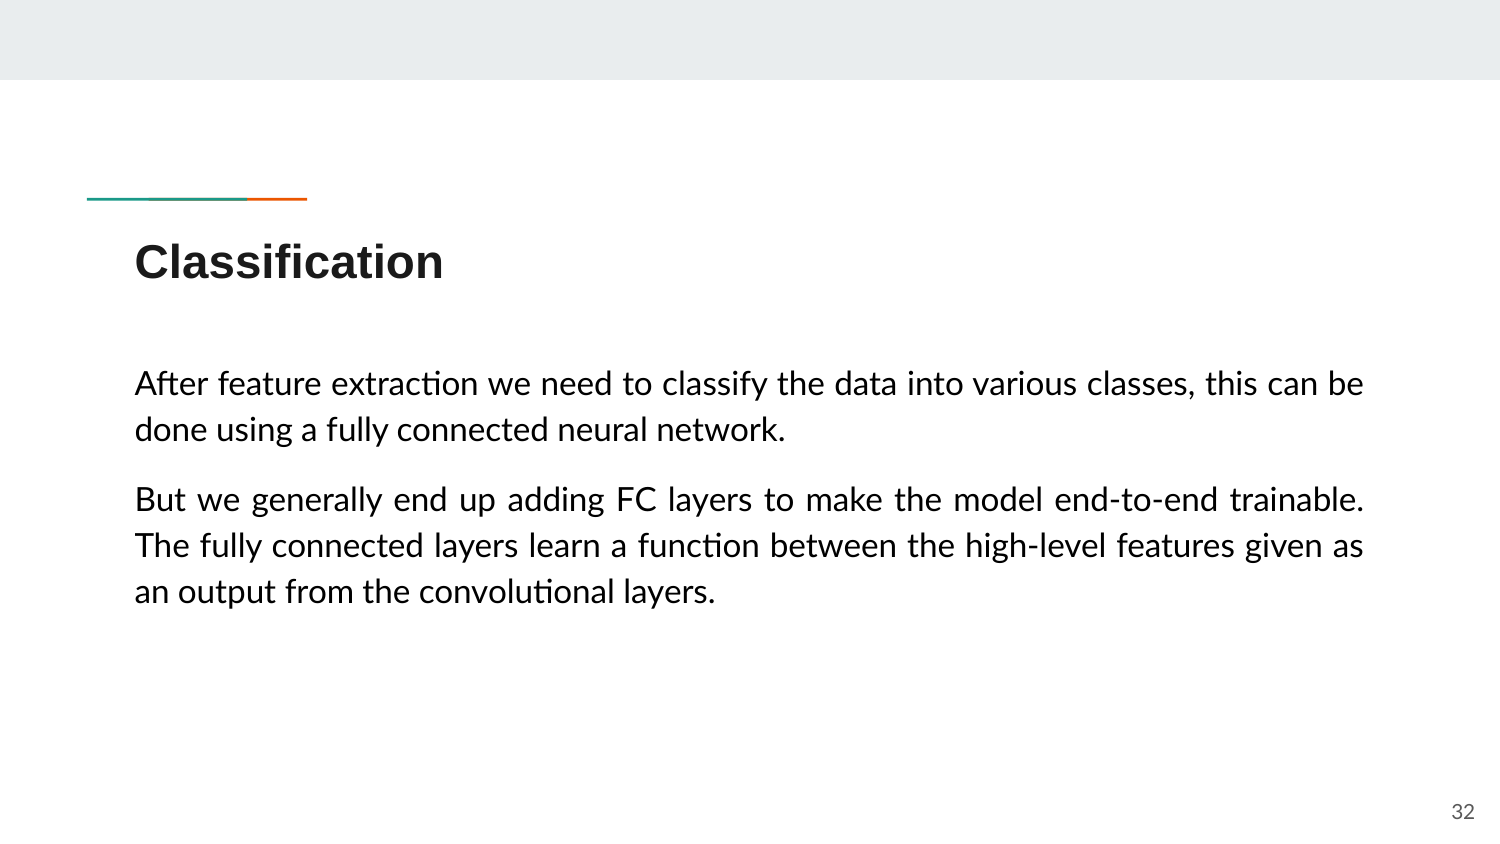

# Classification
After feature extraction we need to classify the data into various classes, this can be done using a fully connected neural network.
But we generally end up adding FC layers to make the model end-to-end trainable. The fully connected layers learn a function between the high-level features given as an output from the convolutional layers.
32